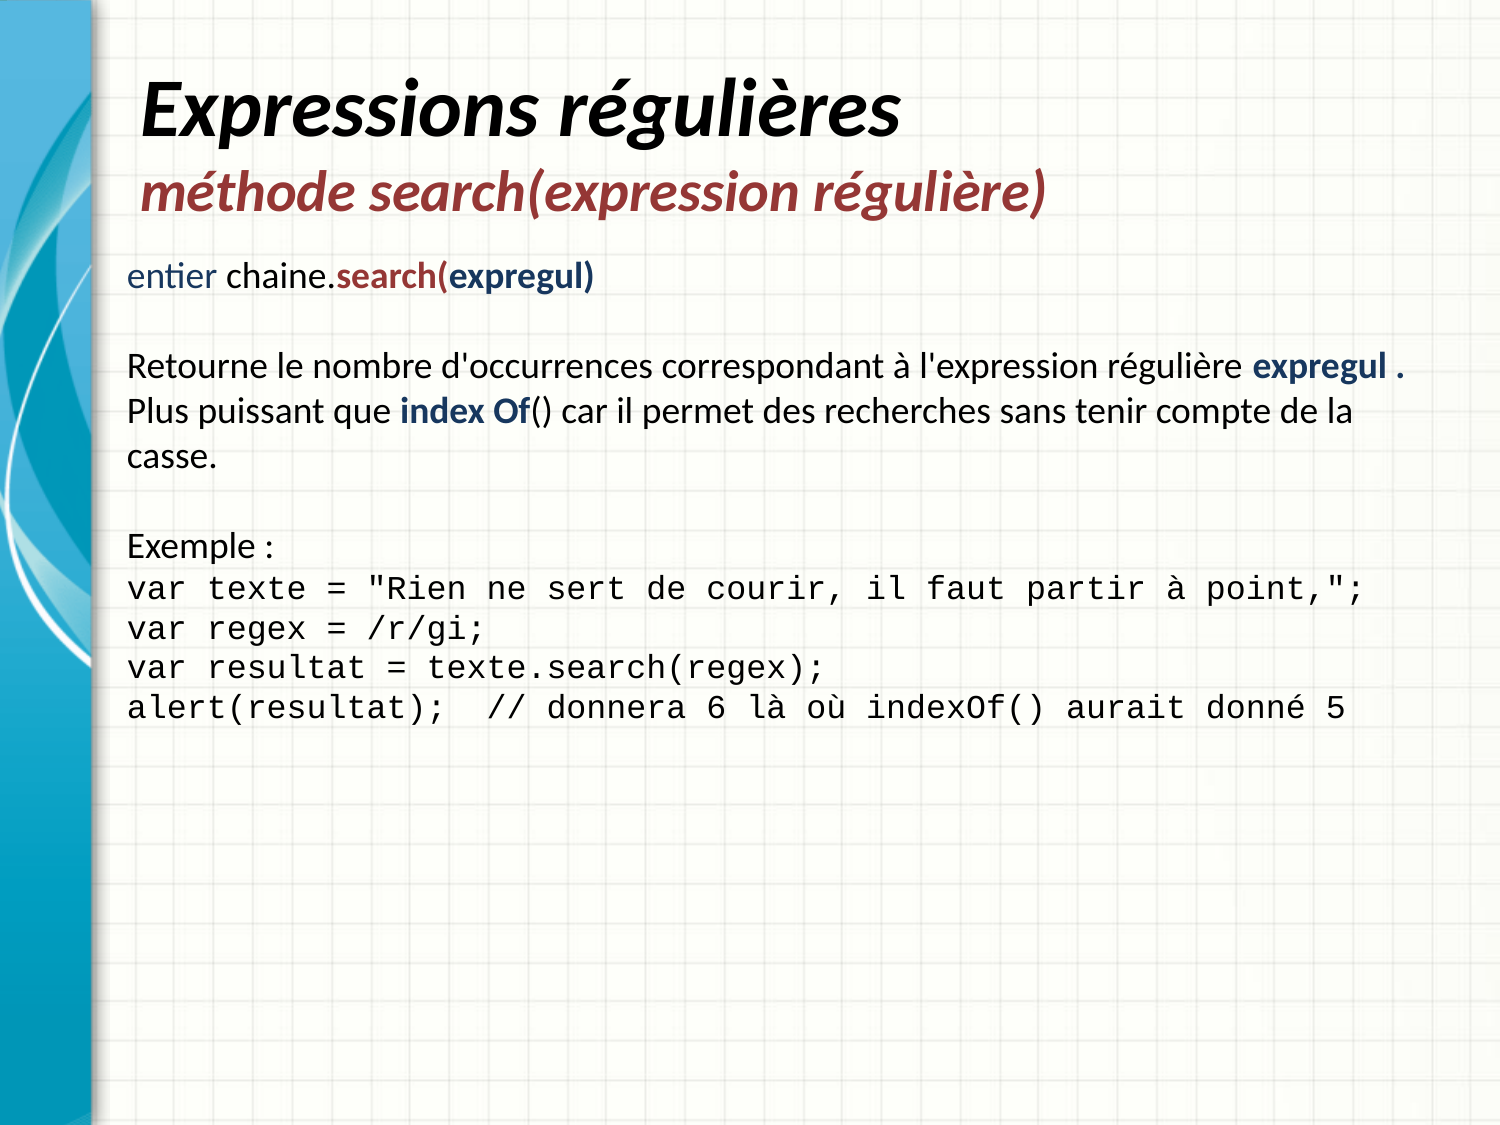

# Expressions régulières méthode search(expression régulière)

entier chaine.search(expregul)

Retourne le nombre d'occurrences correspondant à l'expression régulière expregul .
Plus puissant que index Of() car il permet des recherches sans tenir compte de la casse.

Exemple :
var texte = "Rien ne sert de courir, il faut partir à point,";
var regex = /r/gi;
var resultat = texte.search(regex);
alert(resultat);  // donnera 6 là où indexOf() aurait donné 5